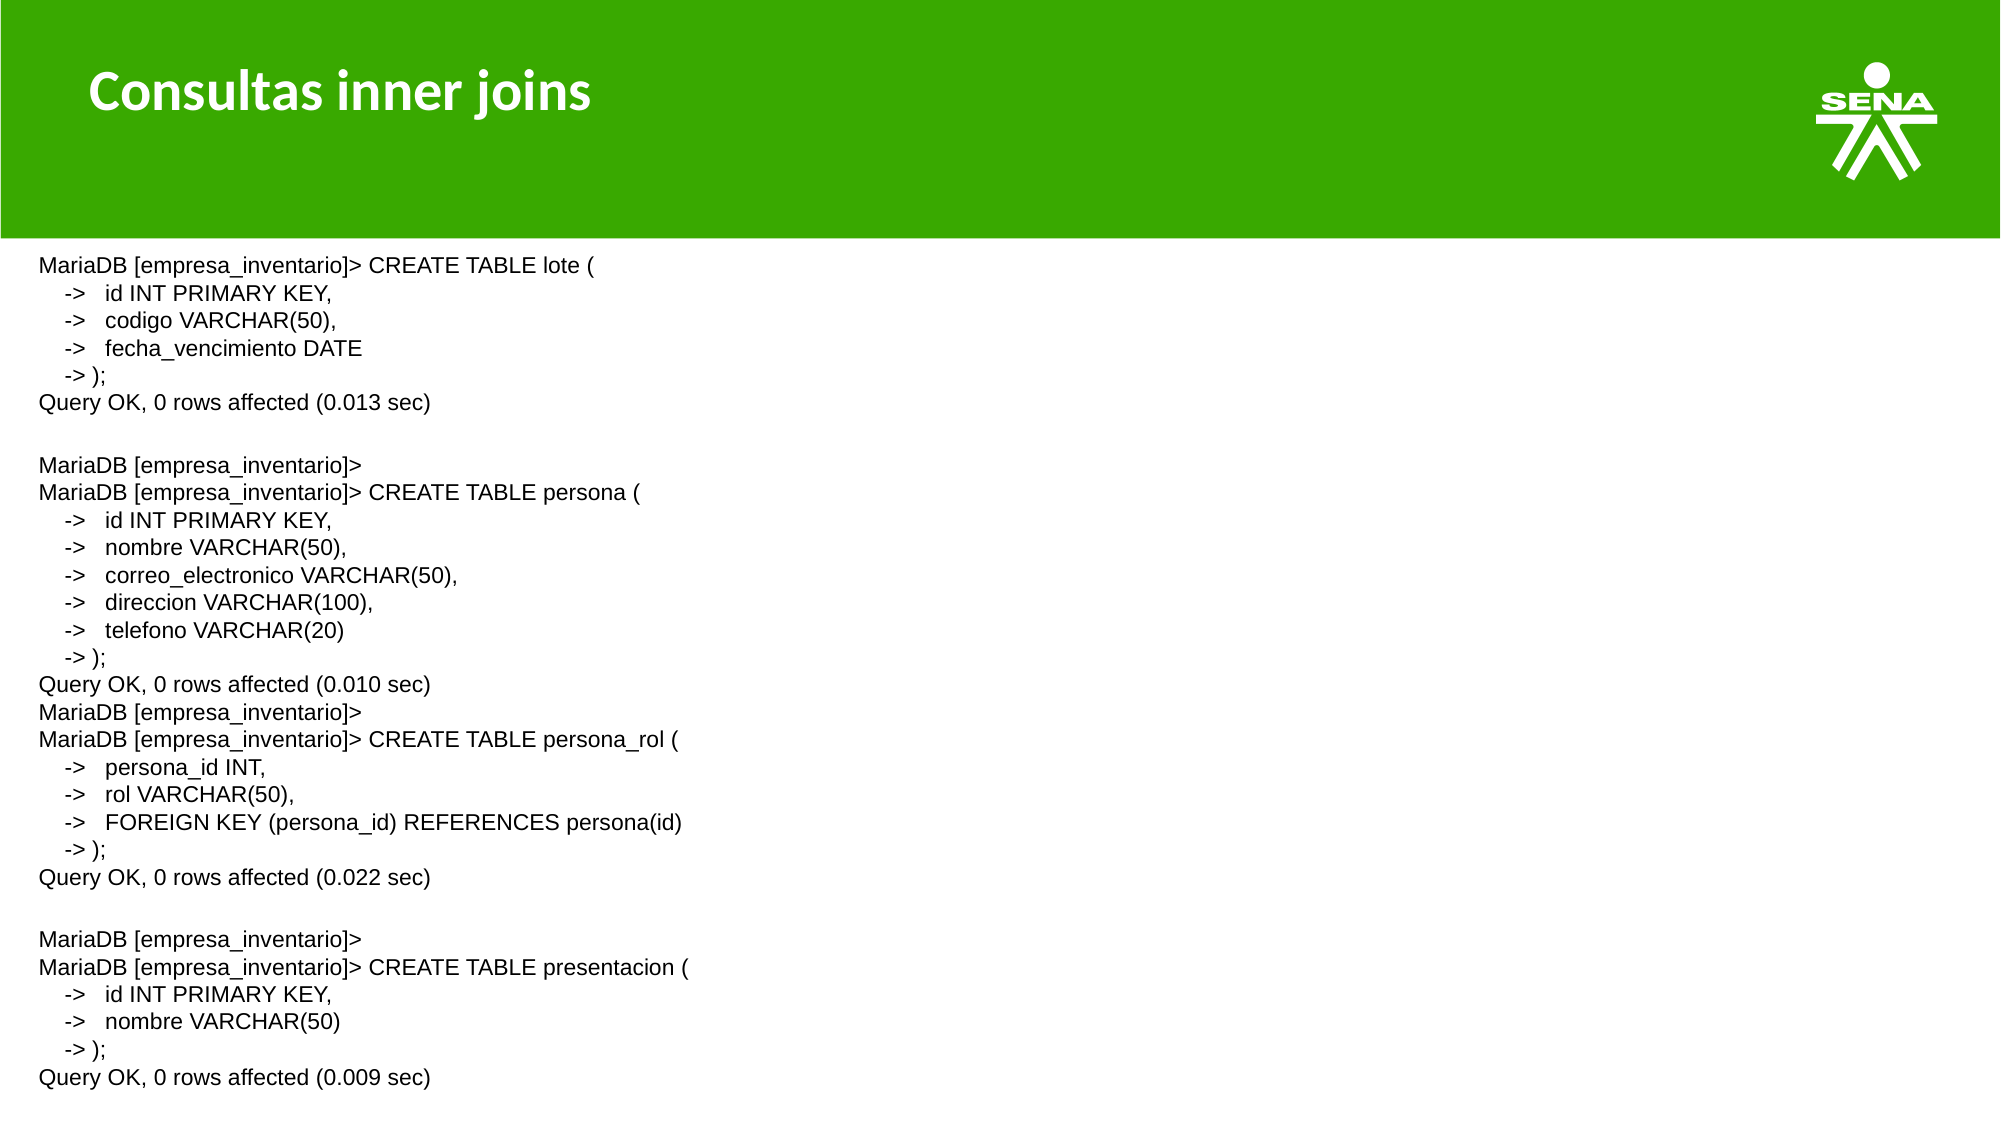

# Consultas inner joins
MariaDB [empresa_inventario]> CREATE TABLE lote (
    ->   id INT PRIMARY KEY,
    ->   codigo VARCHAR(50),
    ->   fecha_vencimiento DATE
    -> );
Query OK, 0 rows affected (0.013 sec)

MariaDB [empresa_inventario]>
MariaDB [empresa_inventario]> CREATE TABLE persona (
    ->   id INT PRIMARY KEY,
    ->   nombre VARCHAR(50),
    ->   correo_electronico VARCHAR(50),
    ->   direccion VARCHAR(100),
    ->   telefono VARCHAR(20)
    -> );
Query OK, 0 rows affected (0.010 sec)
MariaDB [empresa_inventario]>
MariaDB [empresa_inventario]> CREATE TABLE persona_rol (
    ->   persona_id INT,
    ->   rol VARCHAR(50),
    ->   FOREIGN KEY (persona_id) REFERENCES persona(id)
    -> );
Query OK, 0 rows affected (0.022 sec)

MariaDB [empresa_inventario]>
MariaDB [empresa_inventario]> CREATE TABLE presentacion (
    ->   id INT PRIMARY KEY,
    ->   nombre VARCHAR(50)
    -> );
Query OK, 0 rows affected (0.009 sec)